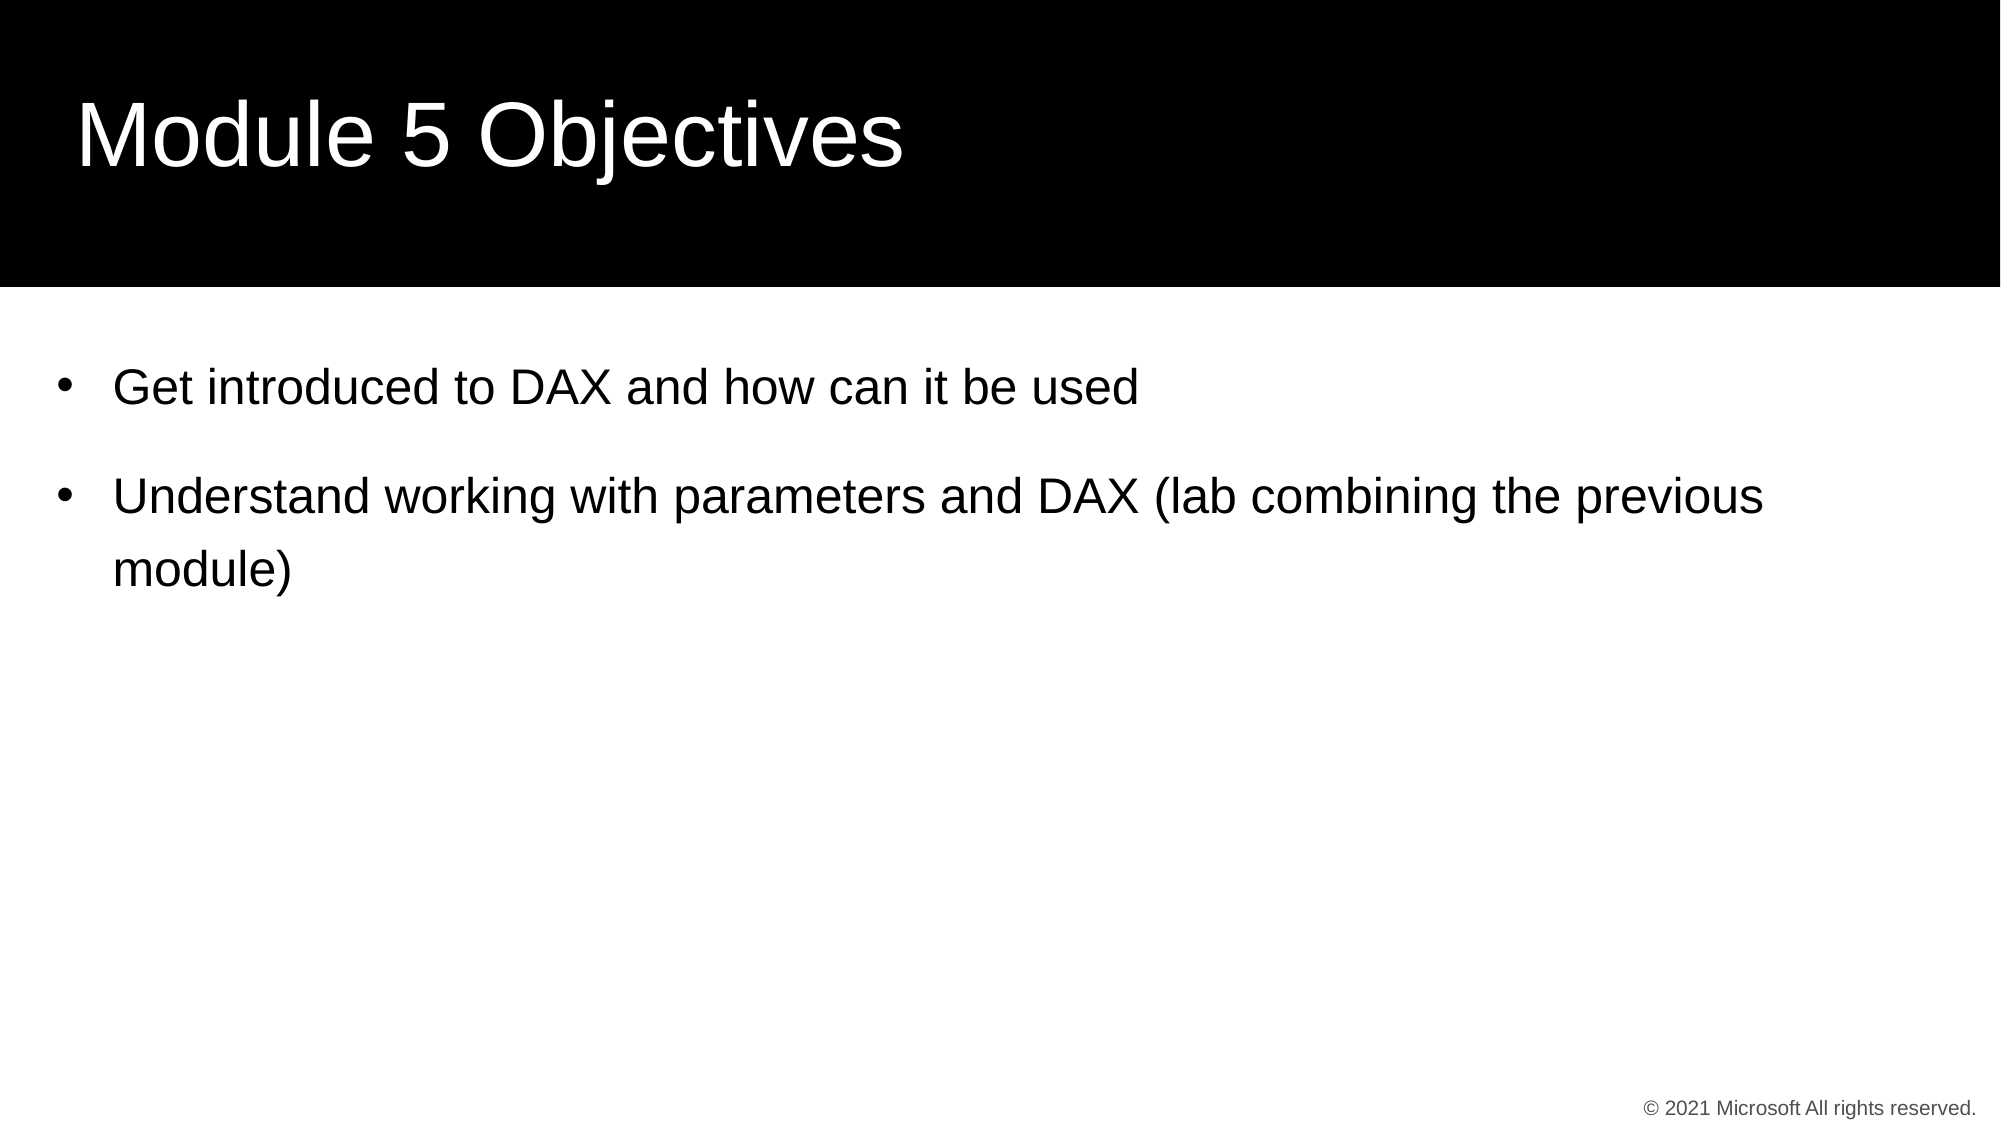

Module 5 Objectives

Get introduced to DAX and how can it be used
Understand working with parameters and DAX (lab combining the previous module)

© 2021 Microsoft All rights reserved.